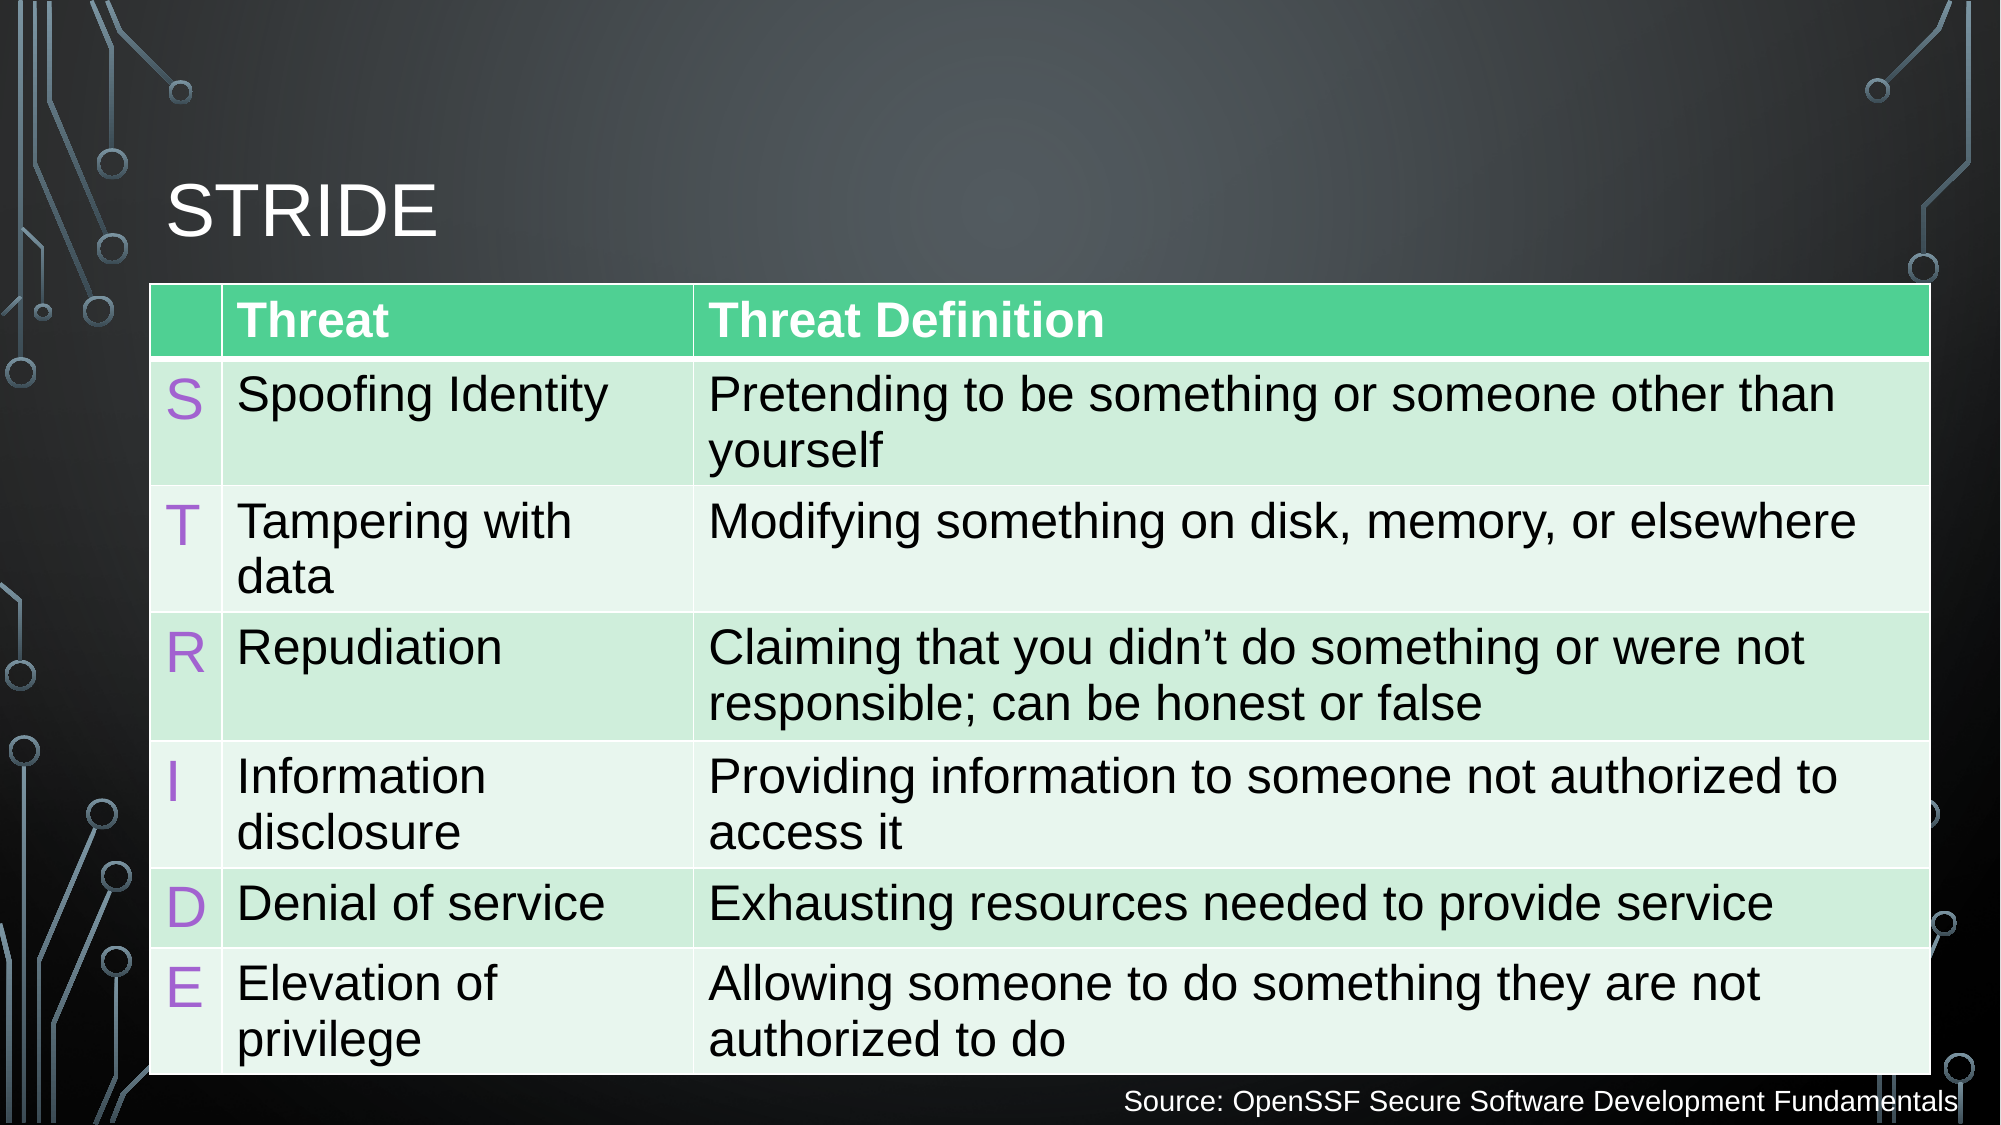

# STRIDE
|  | Threat | Threat Definition |
| --- | --- | --- |
| S | Spoofing Identity | Pretending to be something or someone other than yourself |
| T | Tampering with data | Modifying something on disk, memory, or elsewhere |
| R | Repudiation | Claiming that you didn’t do something or were not responsible; can be honest or false |
| I | Information disclosure | Providing information to someone not authorized to access it |
| D | Denial of service | Exhausting resources needed to provide service |
| E | Elevation of privilege | Allowing someone to do something they are not authorized to do |
Source: OpenSSF Secure Software Development Fundamentals